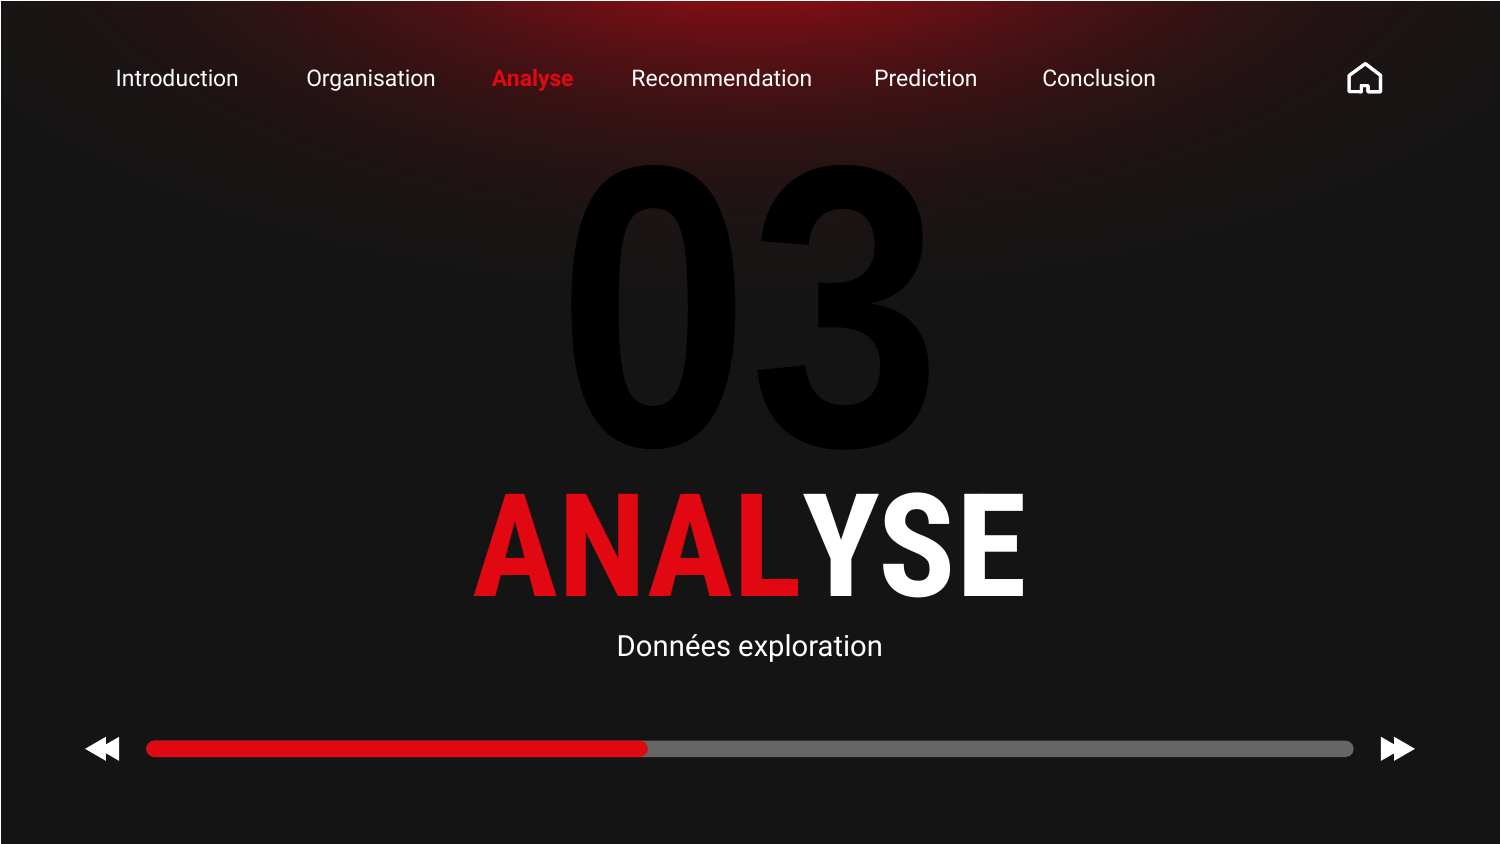

Introduction
Organisation
Analyse
Recommendation
Prediction
Conclusion

03
# ANALYSE
Données exploration